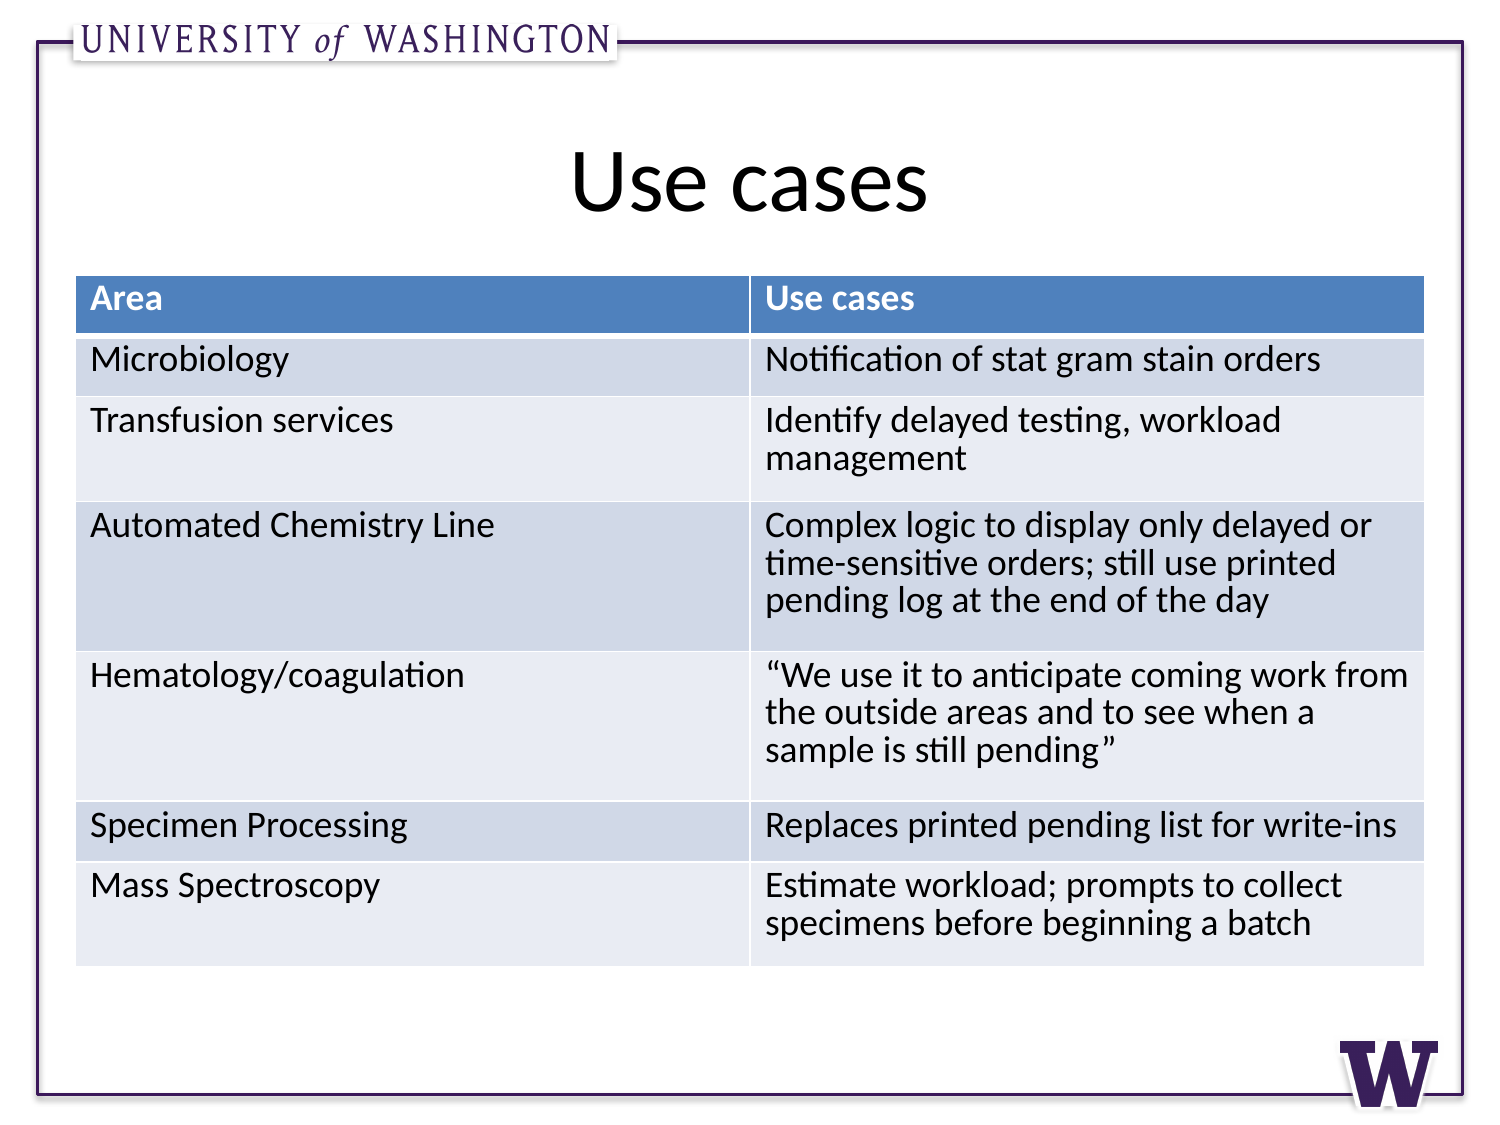

# Use cases
| Area | Use cases |
| --- | --- |
| Microbiology | Notification of stat gram stain orders |
| Transfusion services | Identify delayed testing, workload management |
| Automated Chemistry Line | Complex logic to display only delayed or time-sensitive orders; still use printed pending log at the end of the day |
| Hematology/coagulation | “We use it to anticipate coming work from the outside areas and to see when a sample is still pending” |
| Specimen Processing | Replaces printed pending list for write-ins |
| Mass Spectroscopy | Estimate workload; prompts to collect specimens before beginning a batch |